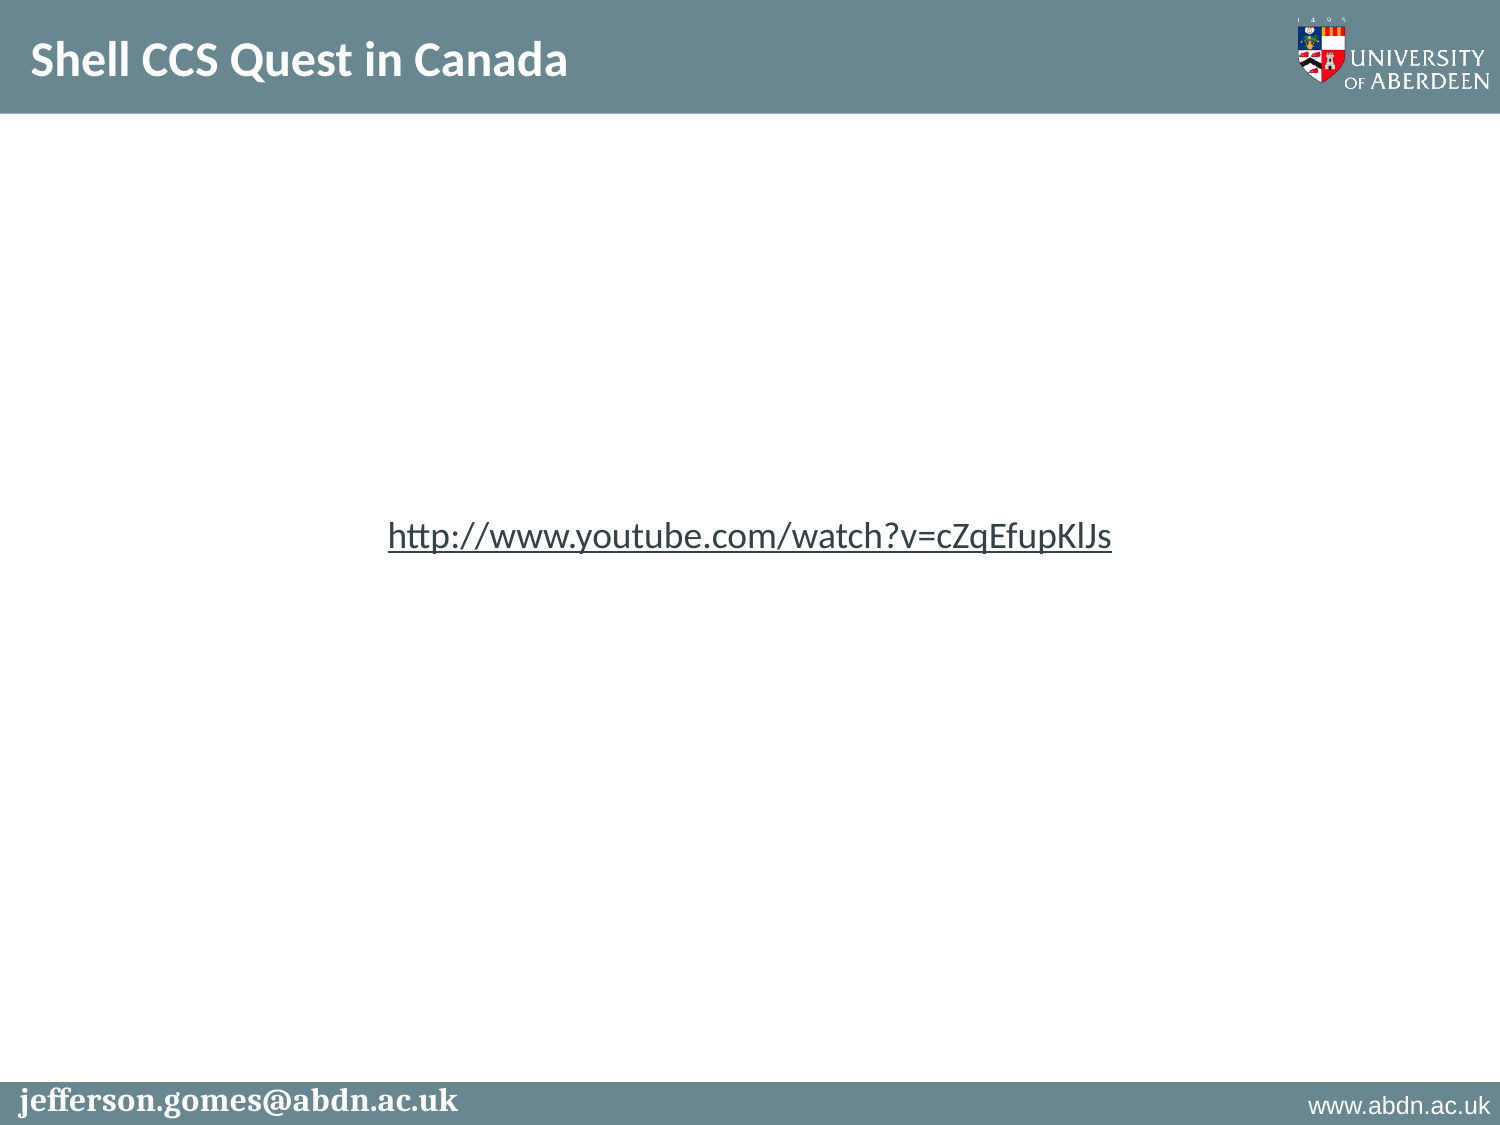

Shell CCS Quest in Canada
http://www.youtube.com/watch?v=cZqEfupKlJs
jefferson.gomes@abdn.ac.uk